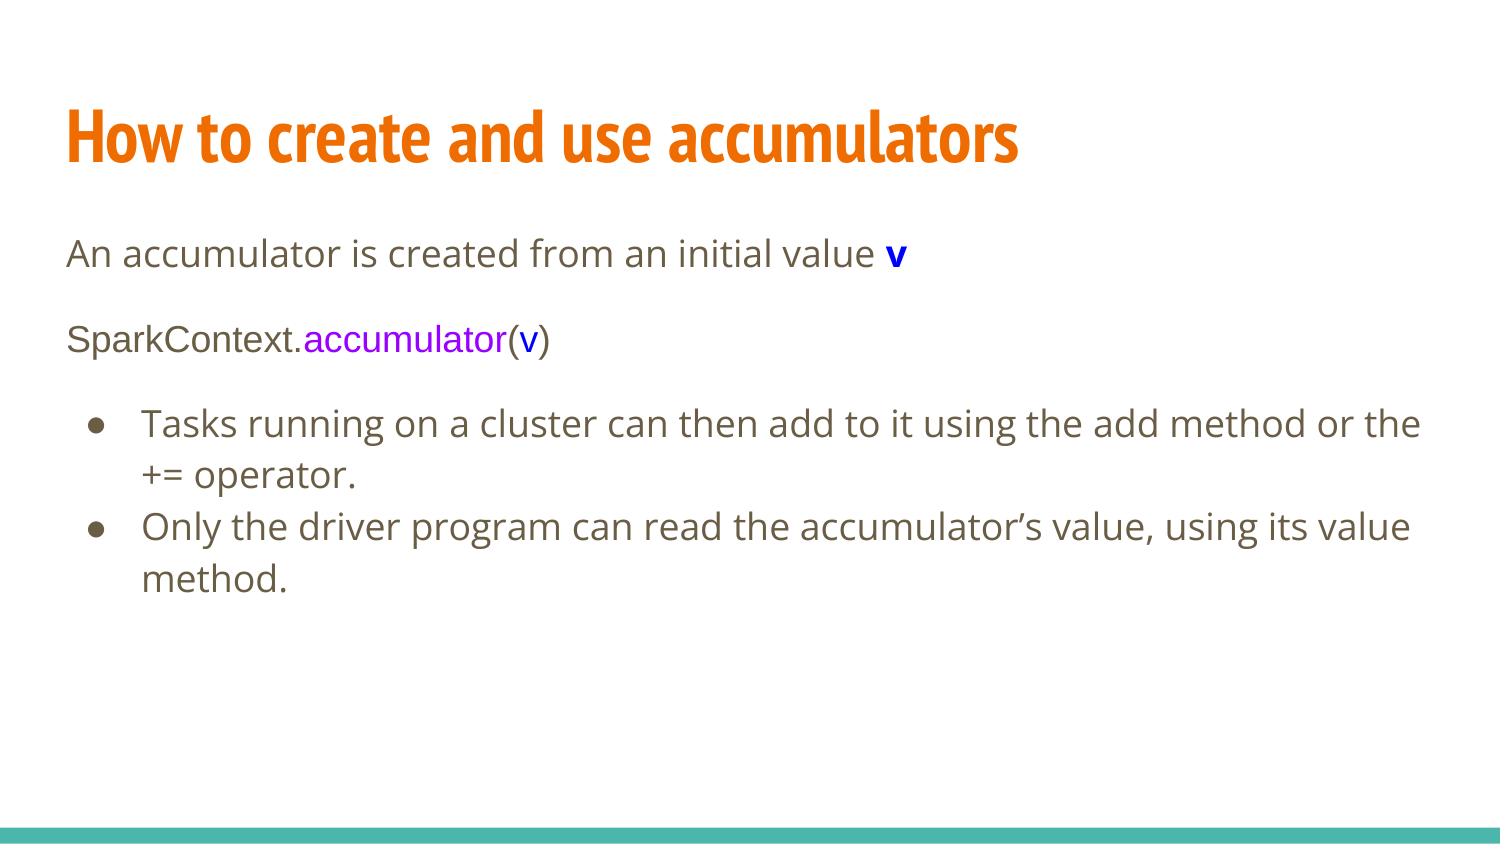

# How to create and use accumulators
An accumulator is created from an initial value v
SparkContext.accumulator(v)
Tasks running on a cluster can then add to it using the add method or the += operator.
Only the driver program can read the accumulator’s value, using its value method.